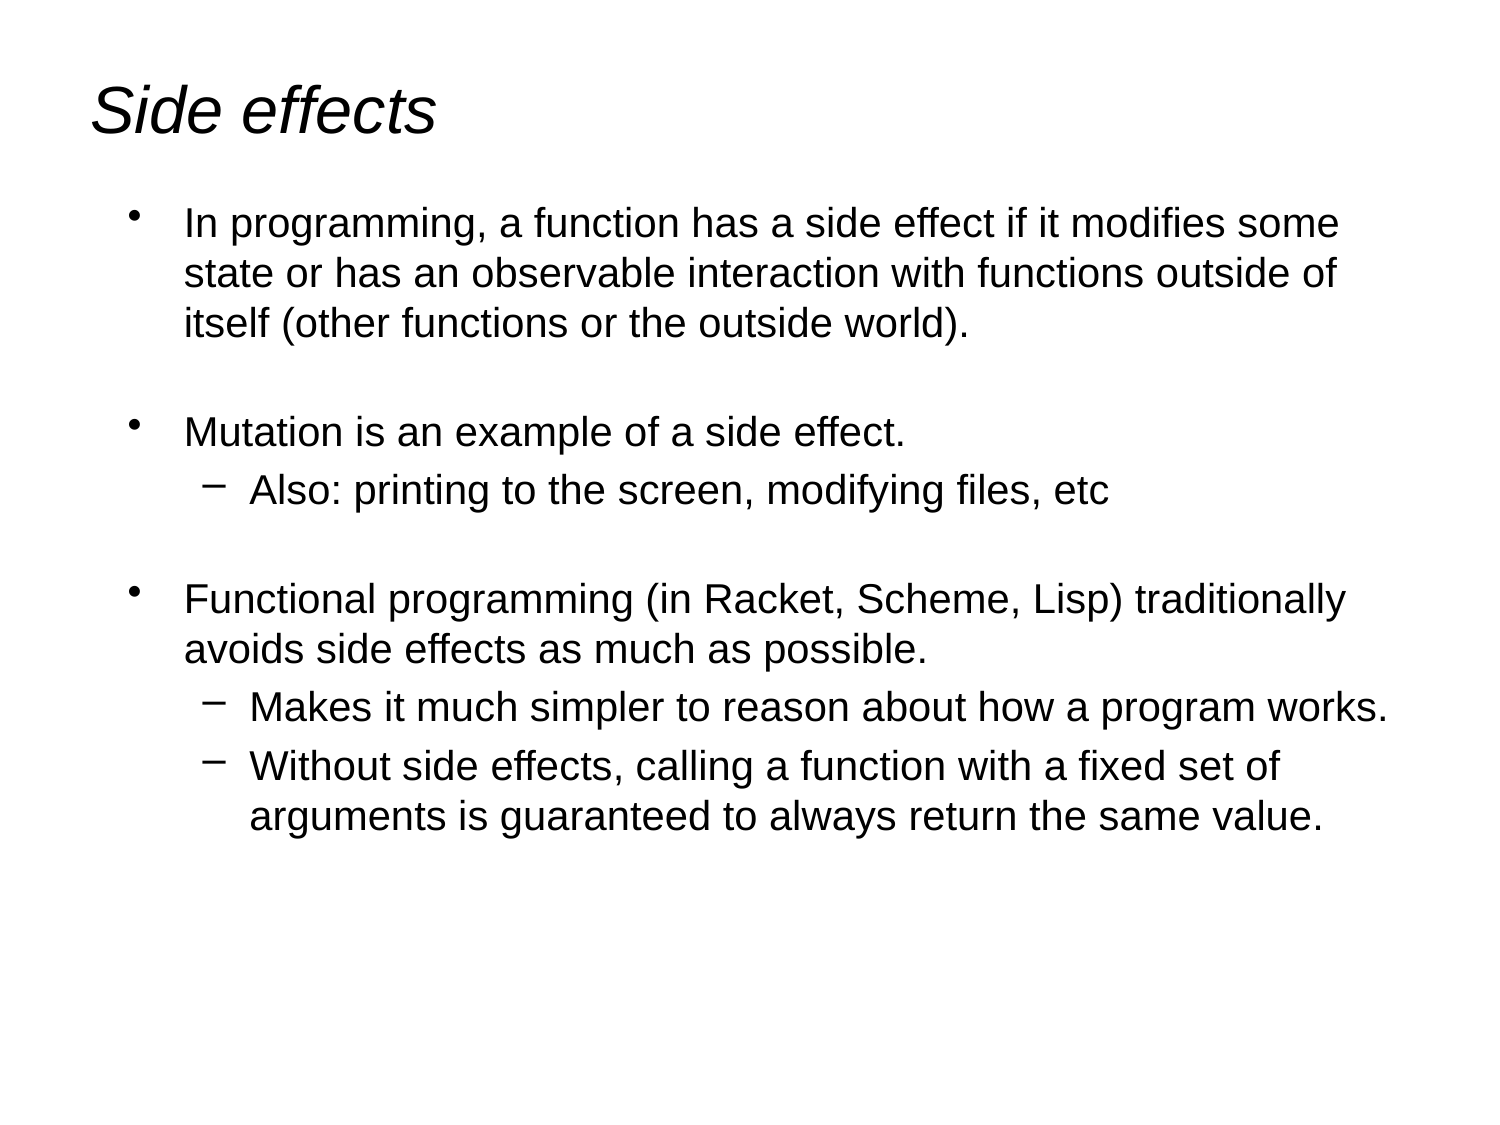

# Side effects
In programming, a function has a side effect if it modifies some state or has an observable interaction with functions outside of itself (other functions or the outside world).
Mutation is an example of a side effect.
Also: printing to the screen, modifying files, etc
Functional programming (in Racket, Scheme, Lisp) traditionally avoids side effects as much as possible.
Makes it much simpler to reason about how a program works.
Without side effects, calling a function with a fixed set of arguments is guaranteed to always return the same value.